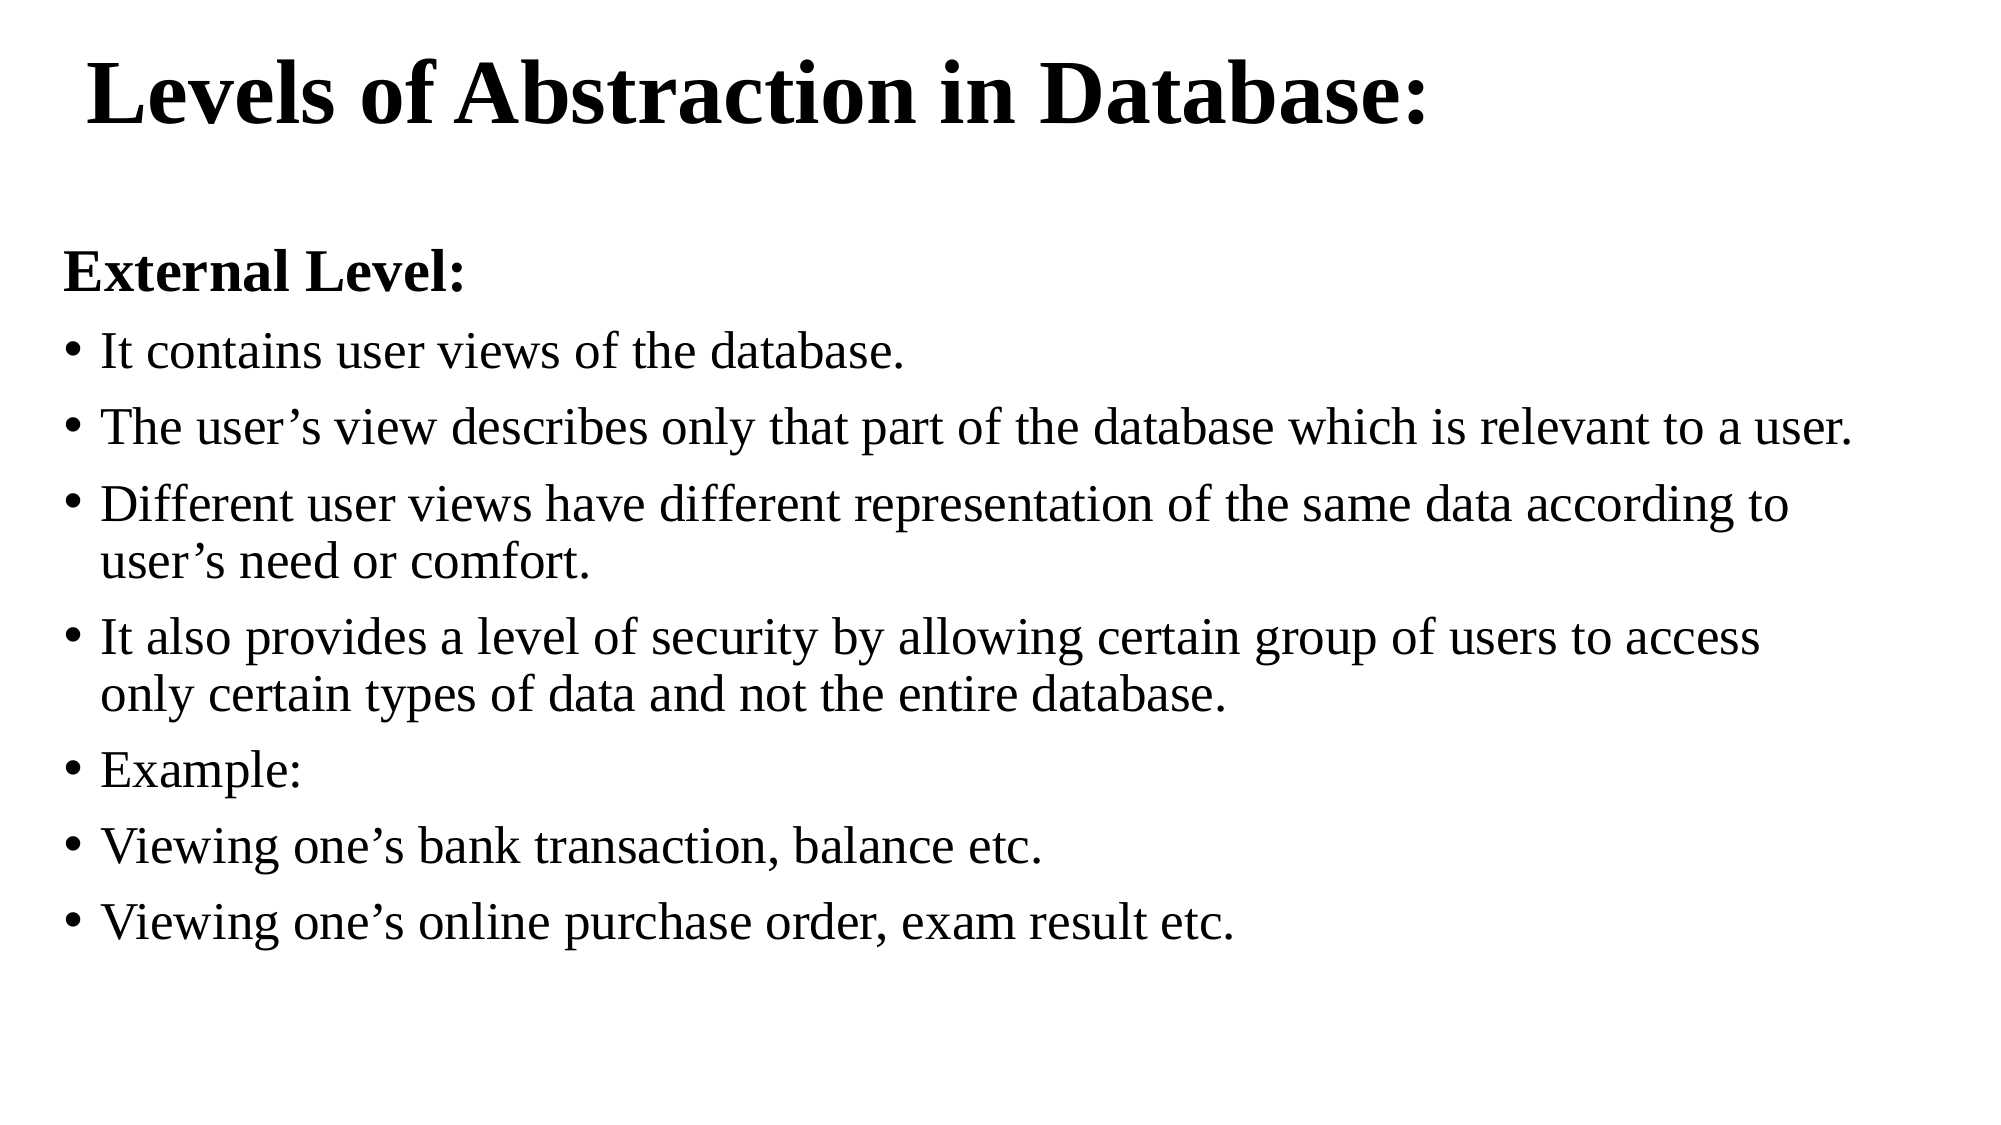

# Levels of Abstraction in Database:
External Level:
It contains user views of the database.
The user’s view describes only that part of the database which is relevant to a user.
Different user views have different representation of the same data according to user’s need or comfort.
It also provides a level of security by allowing certain group of users to access only certain types of data and not the entire database.
Example:
Viewing one’s bank transaction, balance etc.
Viewing one’s online purchase order, exam result etc.